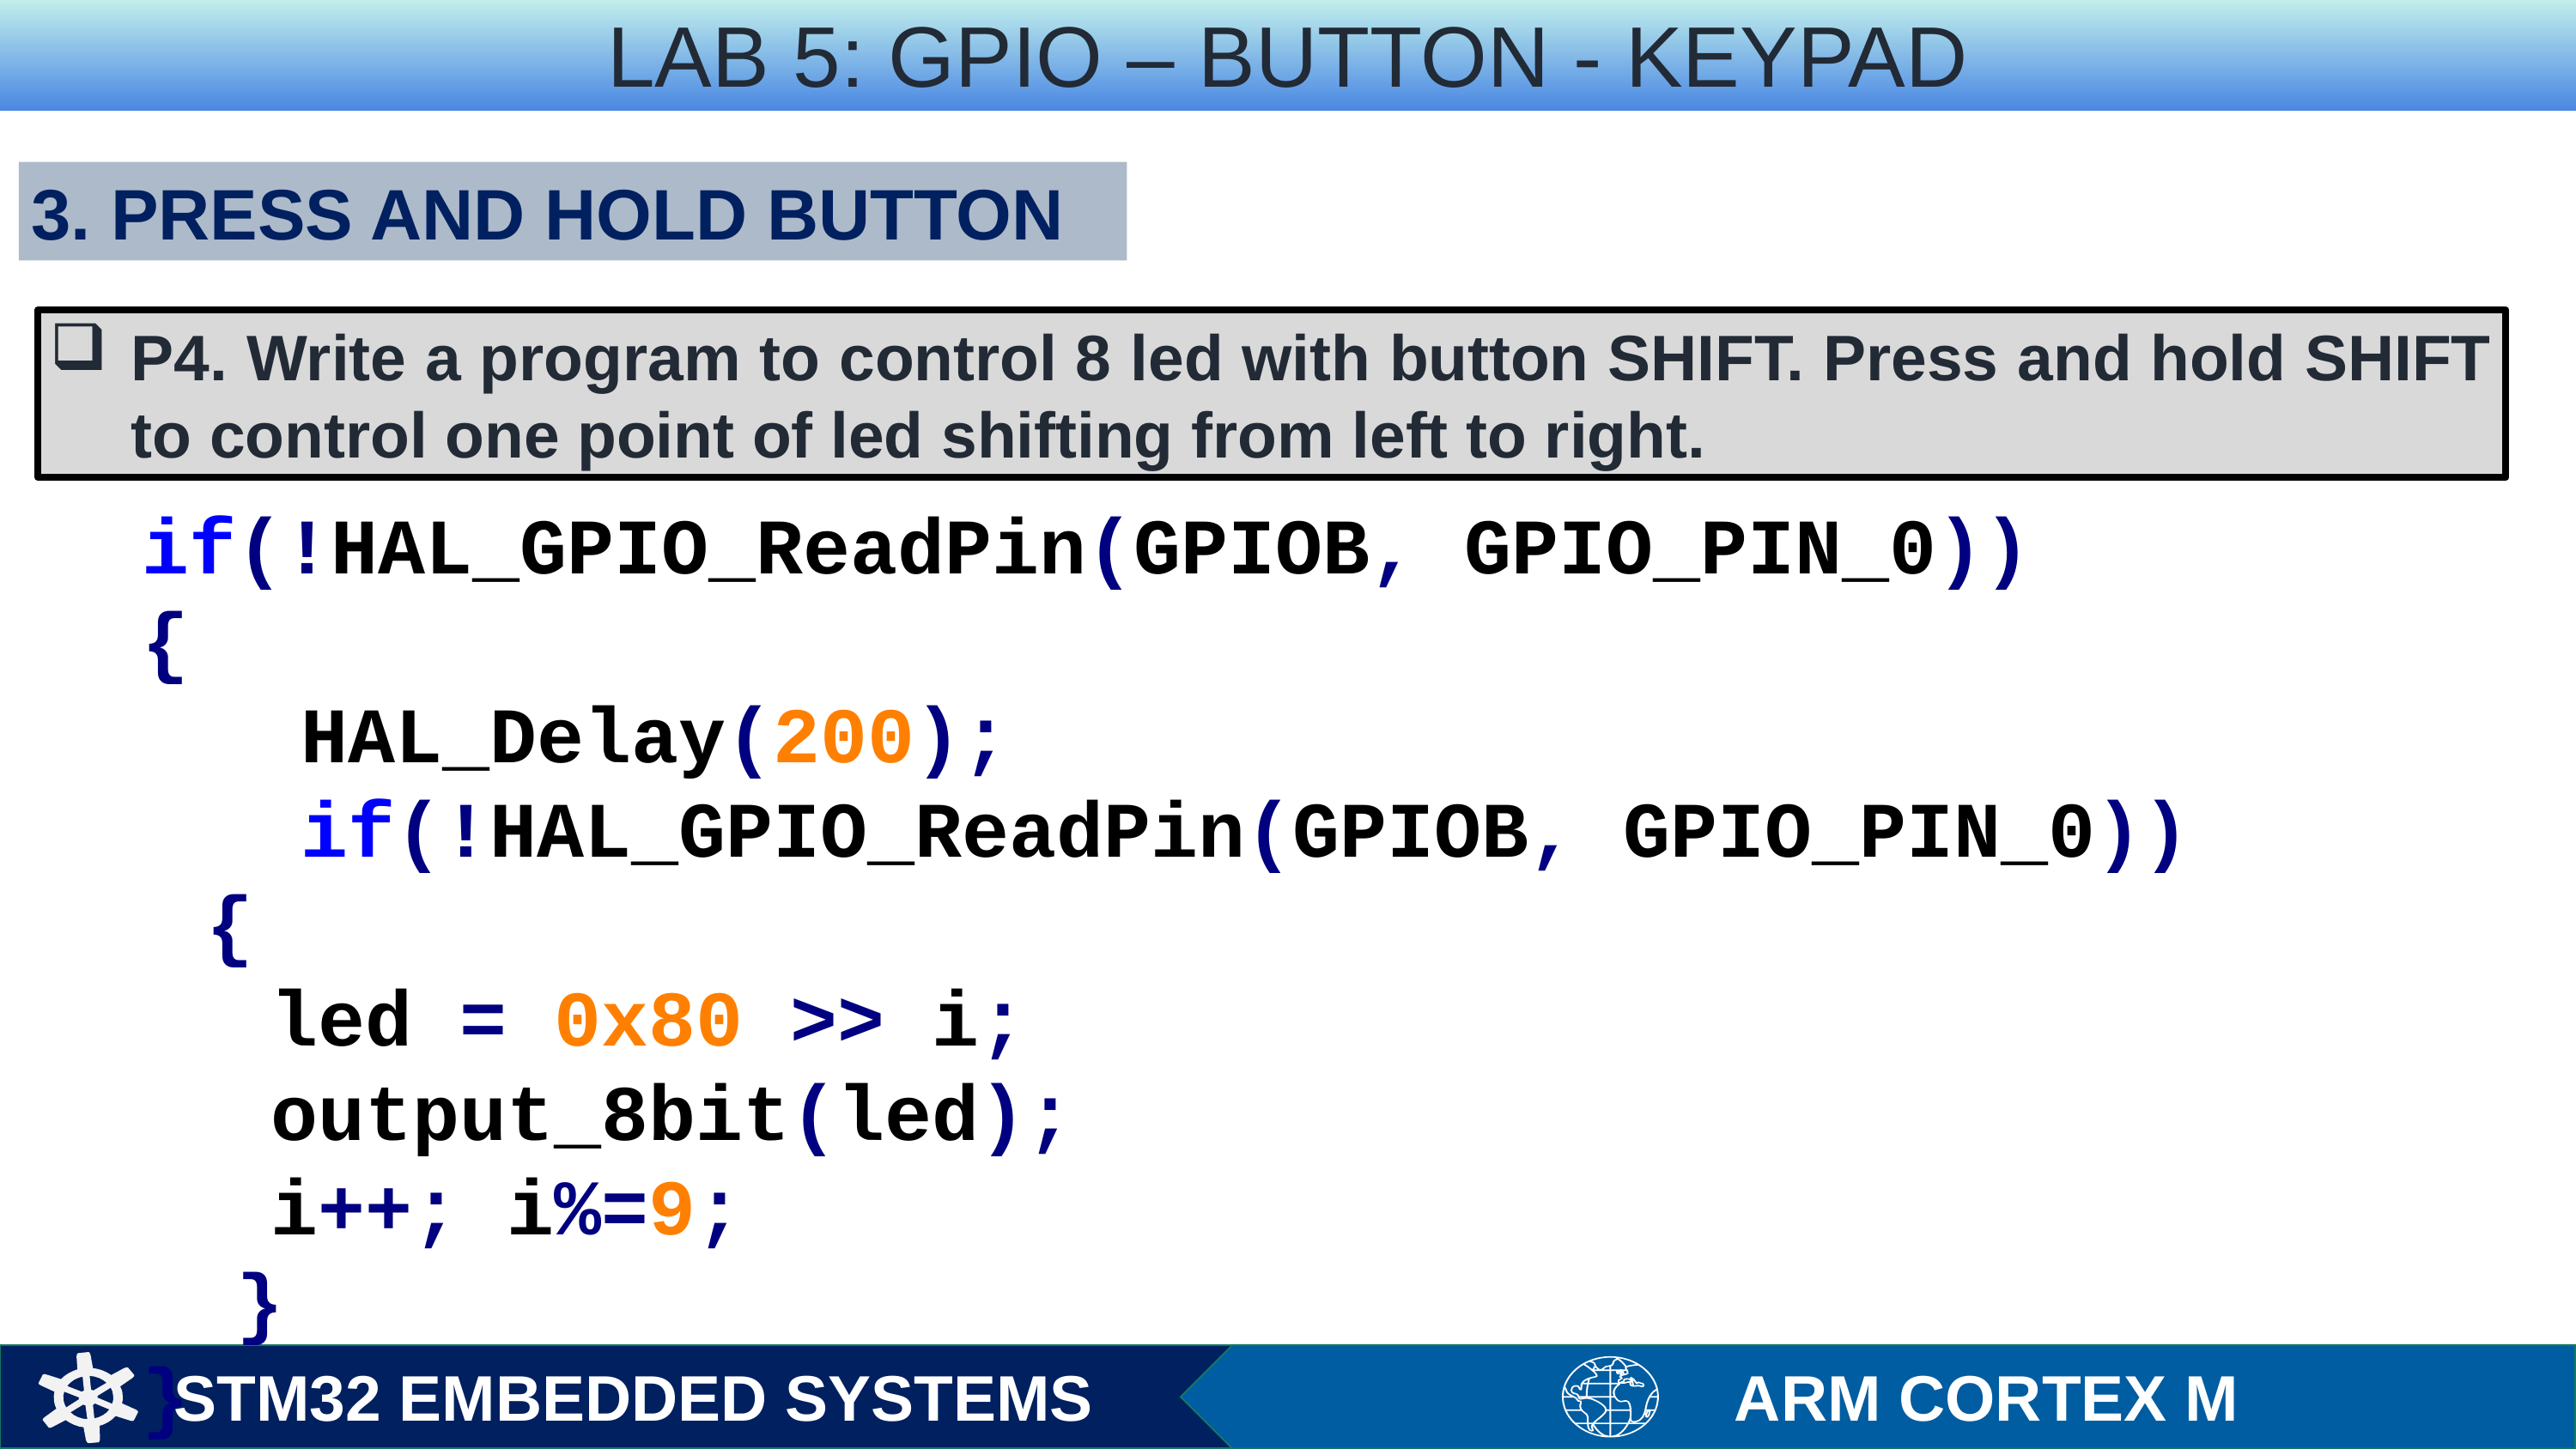

LAB 5: GPIO – BUTTON - KEYPAD

3. PRESS AND HOLD BUTTON

P4. Write a program to control 8 led with button SHIFT. Press and hold SHIFT to control one point of led shifting from left to right.
if(!HAL_GPIO_ReadPin(GPIOB, GPIO_PIN_0))
{
  HAL_Delay(200);
  if(!HAL_GPIO_ReadPin(GPIOB, GPIO_PIN_0))
{
led = 0x80 >> i;
output_8bit(led);
i++; i%=9;
  }
}

STM32 EMBEDDED SYSTEMS
ARM CORTEX M